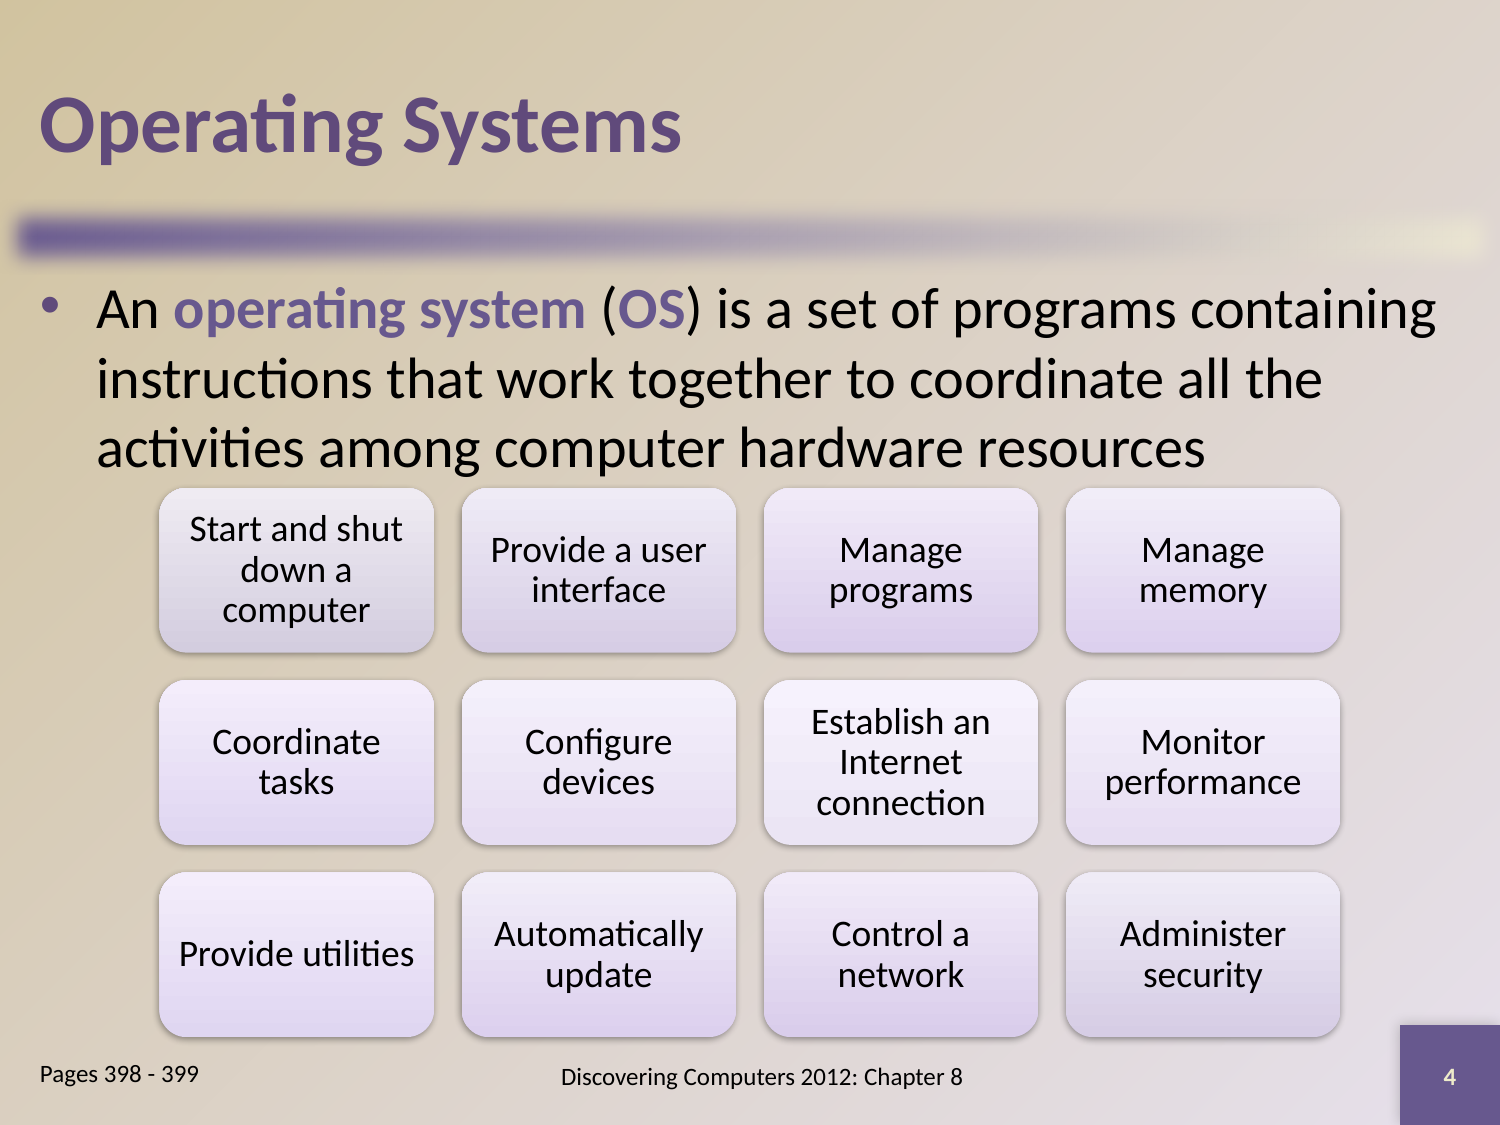

# Operating Systems
An operating system (OS) is a set of programs containing instructions that work together to coordinate all the activities among computer hardware resources
Start and shut down a computer
Provide a user interface
Manage programs
Manage memory
Coordinate tasks
Configure devices
Establish an Internet connection
Monitor performance
Provide utilities
Automatically update
Control a network
Administer security
4
Discovering Computers 2012: Chapter 8
Pages 398 - 399